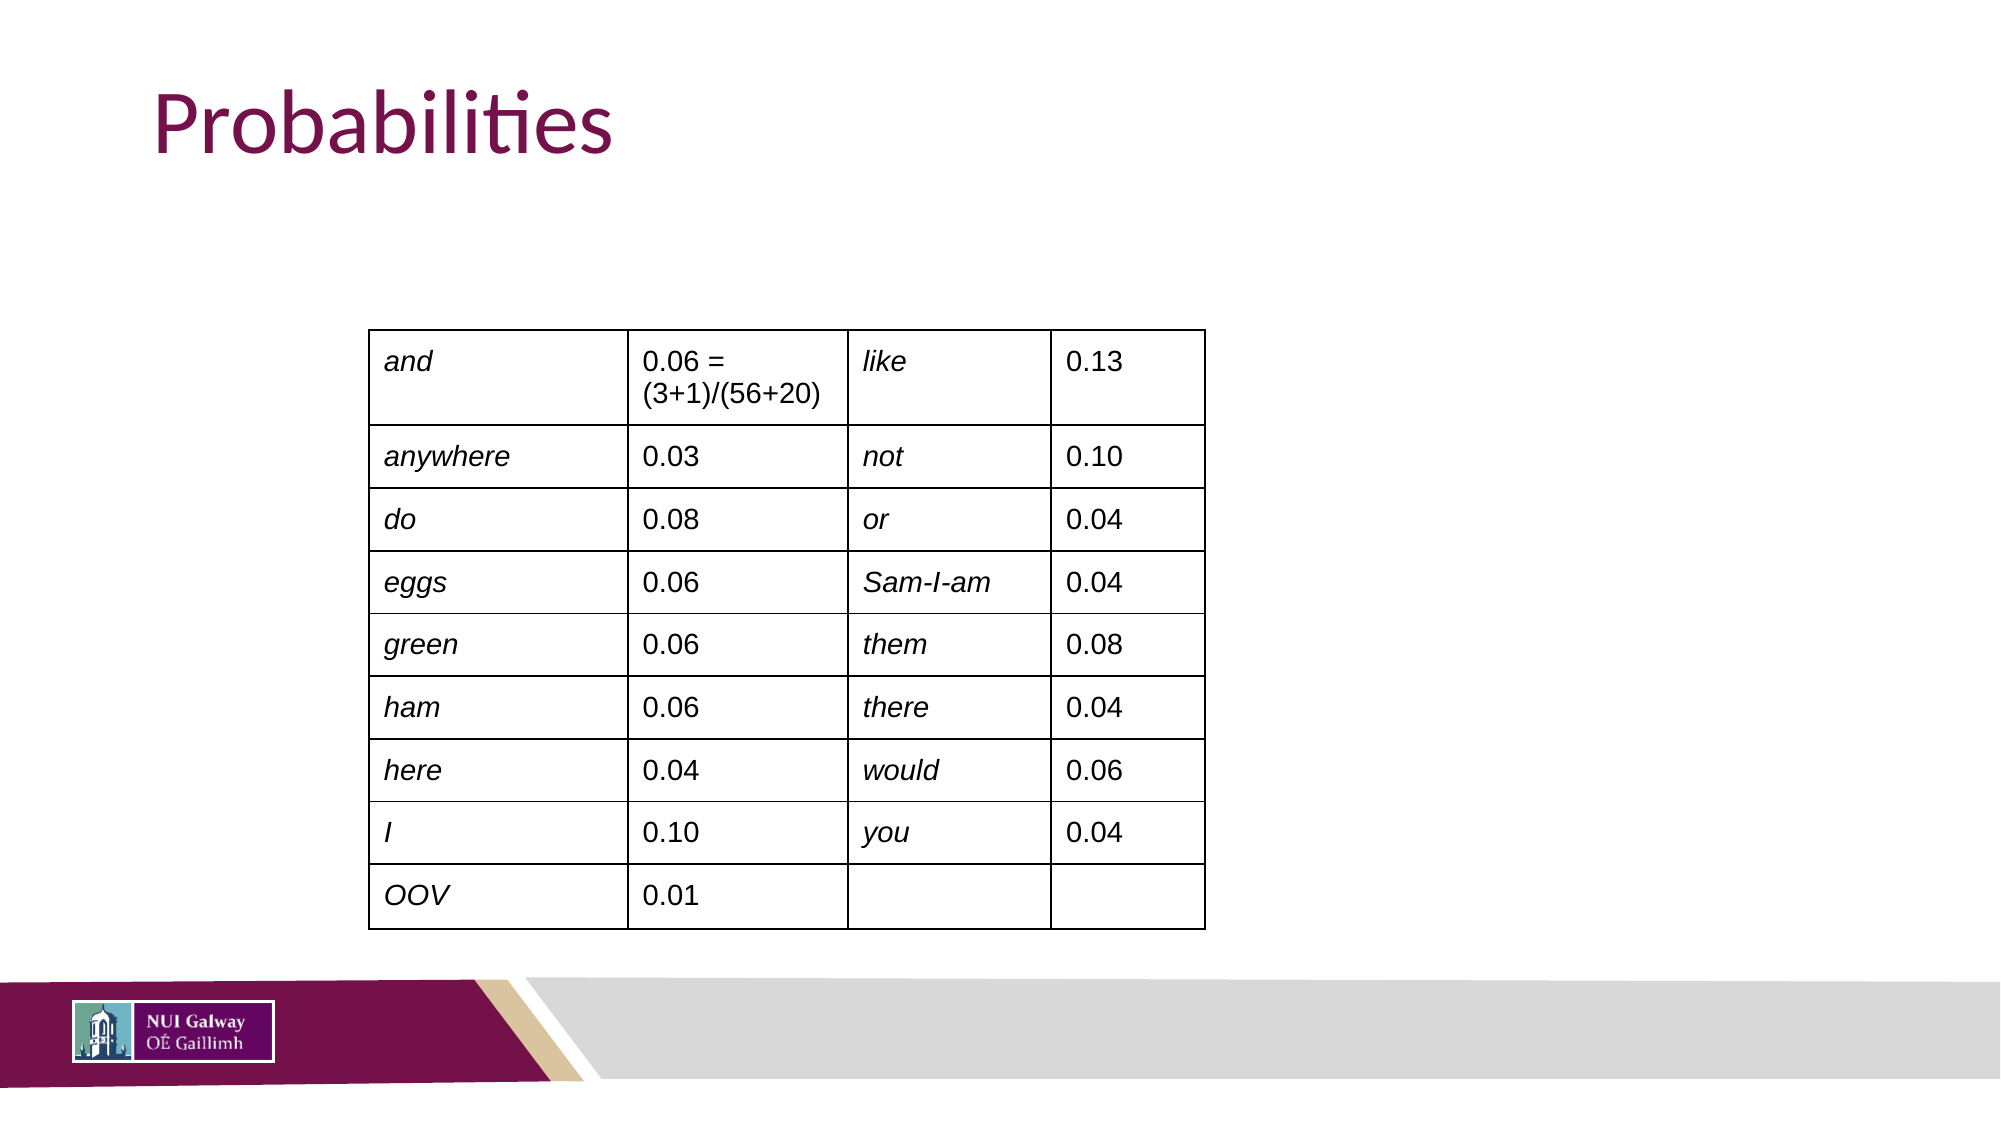

# Probabilities
| and | 0.06 = (3+1)/(56+20) | like | 0.13 |
| --- | --- | --- | --- |
| anywhere | 0.03 | not | 0.10 |
| do | 0.08 | or | 0.04 |
| eggs | 0.06 | Sam-I-am | 0.04 |
| green | 0.06 | them | 0.08 |
| ham | 0.06 | there | 0.04 |
| here | 0.04 | would | 0.06 |
| I | 0.10 | you | 0.04 |
| OOV | 0.01 |  |  |